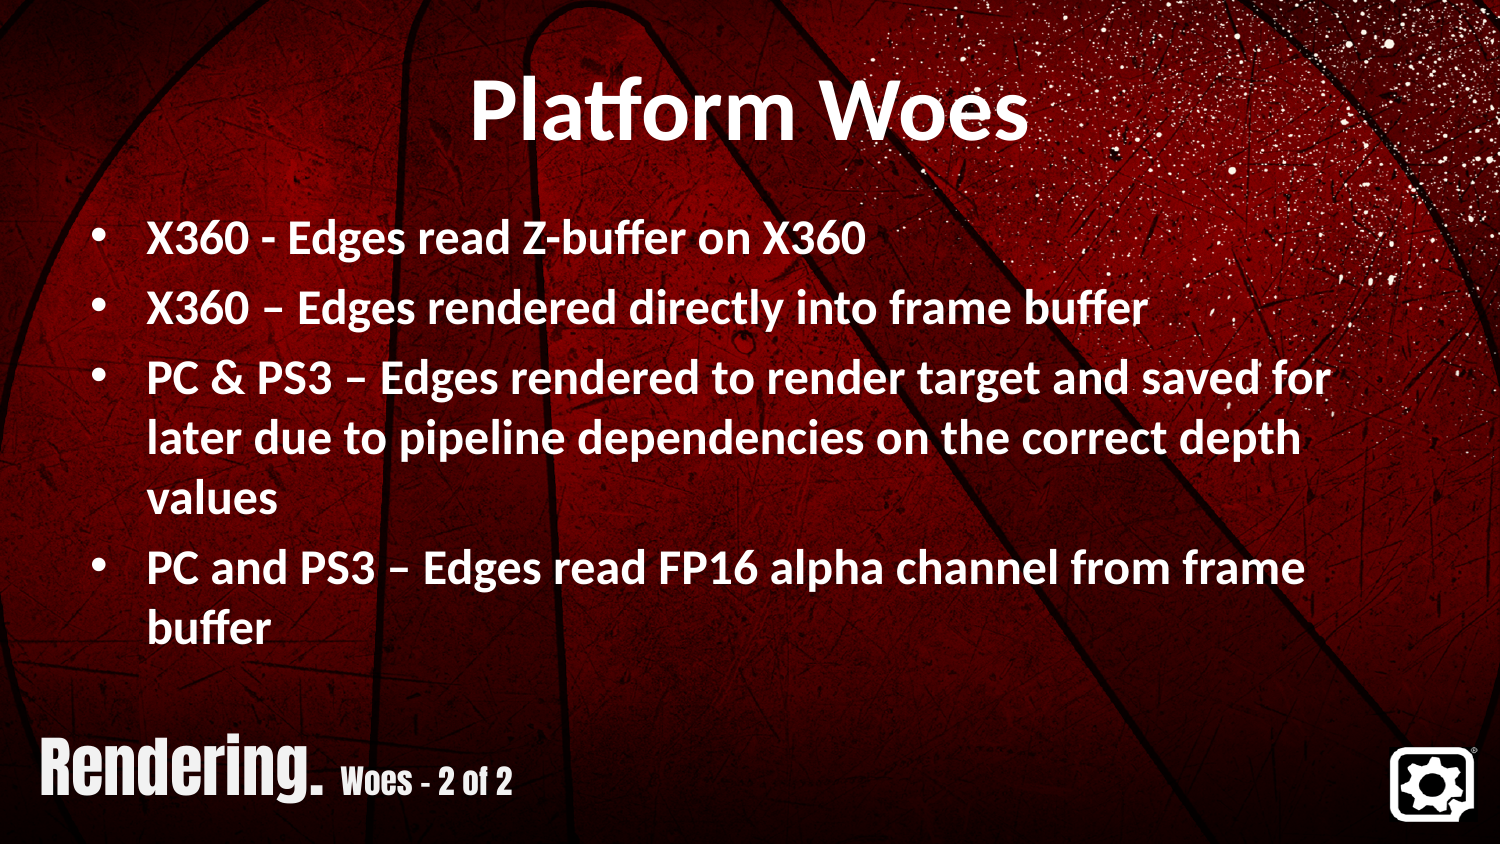

# Platform Woes
X360 - Edges read Z-buffer on X360
X360 – Edges rendered directly into frame buffer
PC & PS3 – Edges rendered to render target and saved for later due to pipeline dependencies on the correct depth values
PC and PS3 – Edges read FP16 alpha channel from frame buffer

Rendering. Woes – 2 of 2